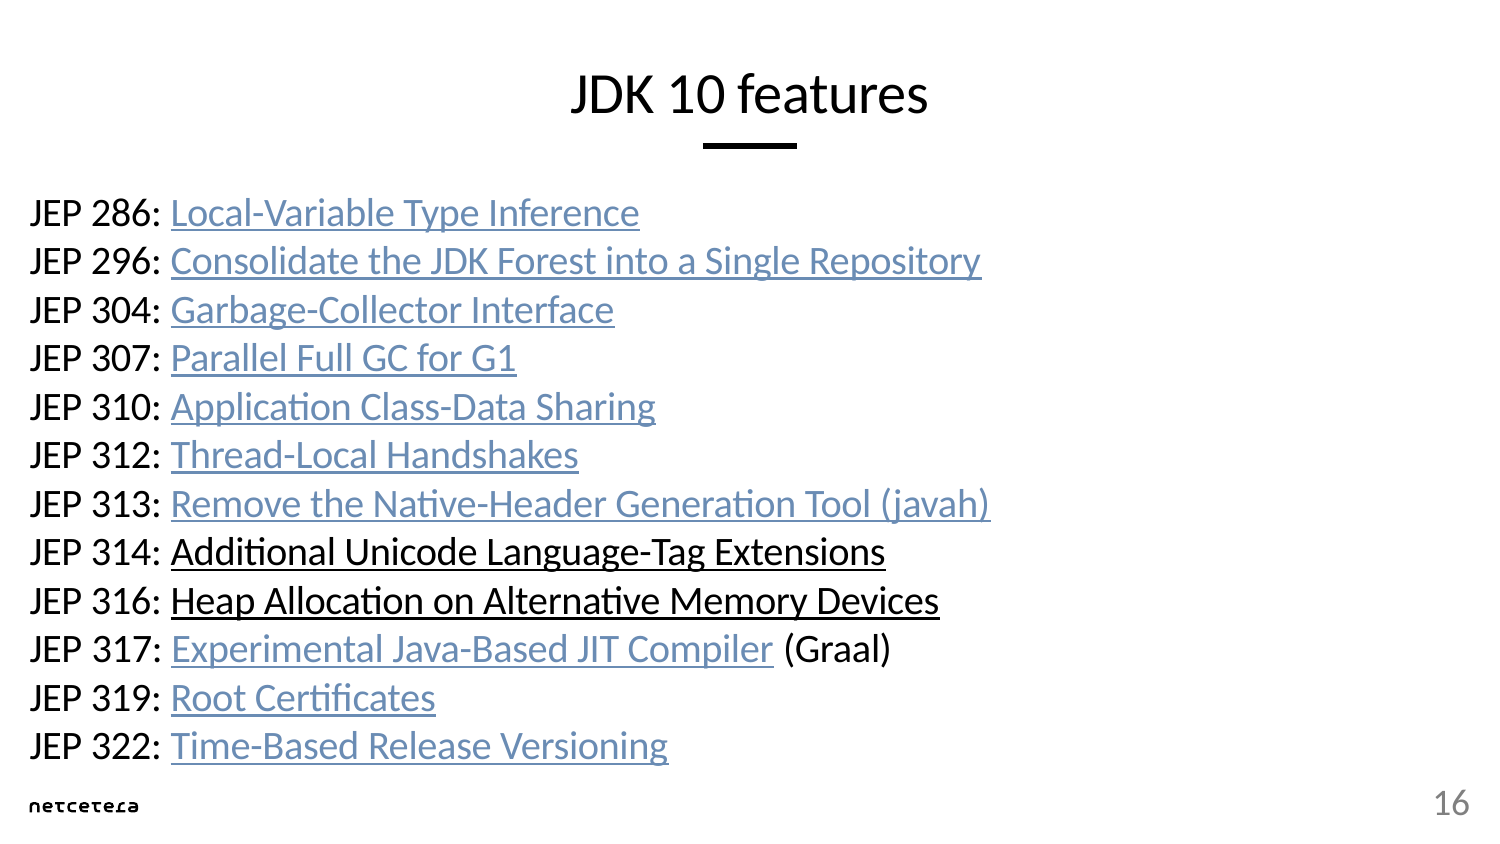

# JDK 10 features
JEP 286: Local-Variable Type Inference
JEP 296: Consolidate the JDK Forest into a Single Repository
JEP 304: Garbage-Collector Interface
JEP 307: Parallel Full GC for G1
JEP 310: Application Class-Data Sharing
JEP 312: Thread-Local Handshakes
JEP 313: Remove the Native-Header Generation Tool (javah)
JEP 314: Additional Unicode Language-Tag Extensions
JEP 316: Heap Allocation on Alternative Memory Devices
JEP 317: Experimental Java-Based JIT Compiler (Graal)
JEP 319: Root Certificates
JEP 322: Time-Based Release Versioning

16